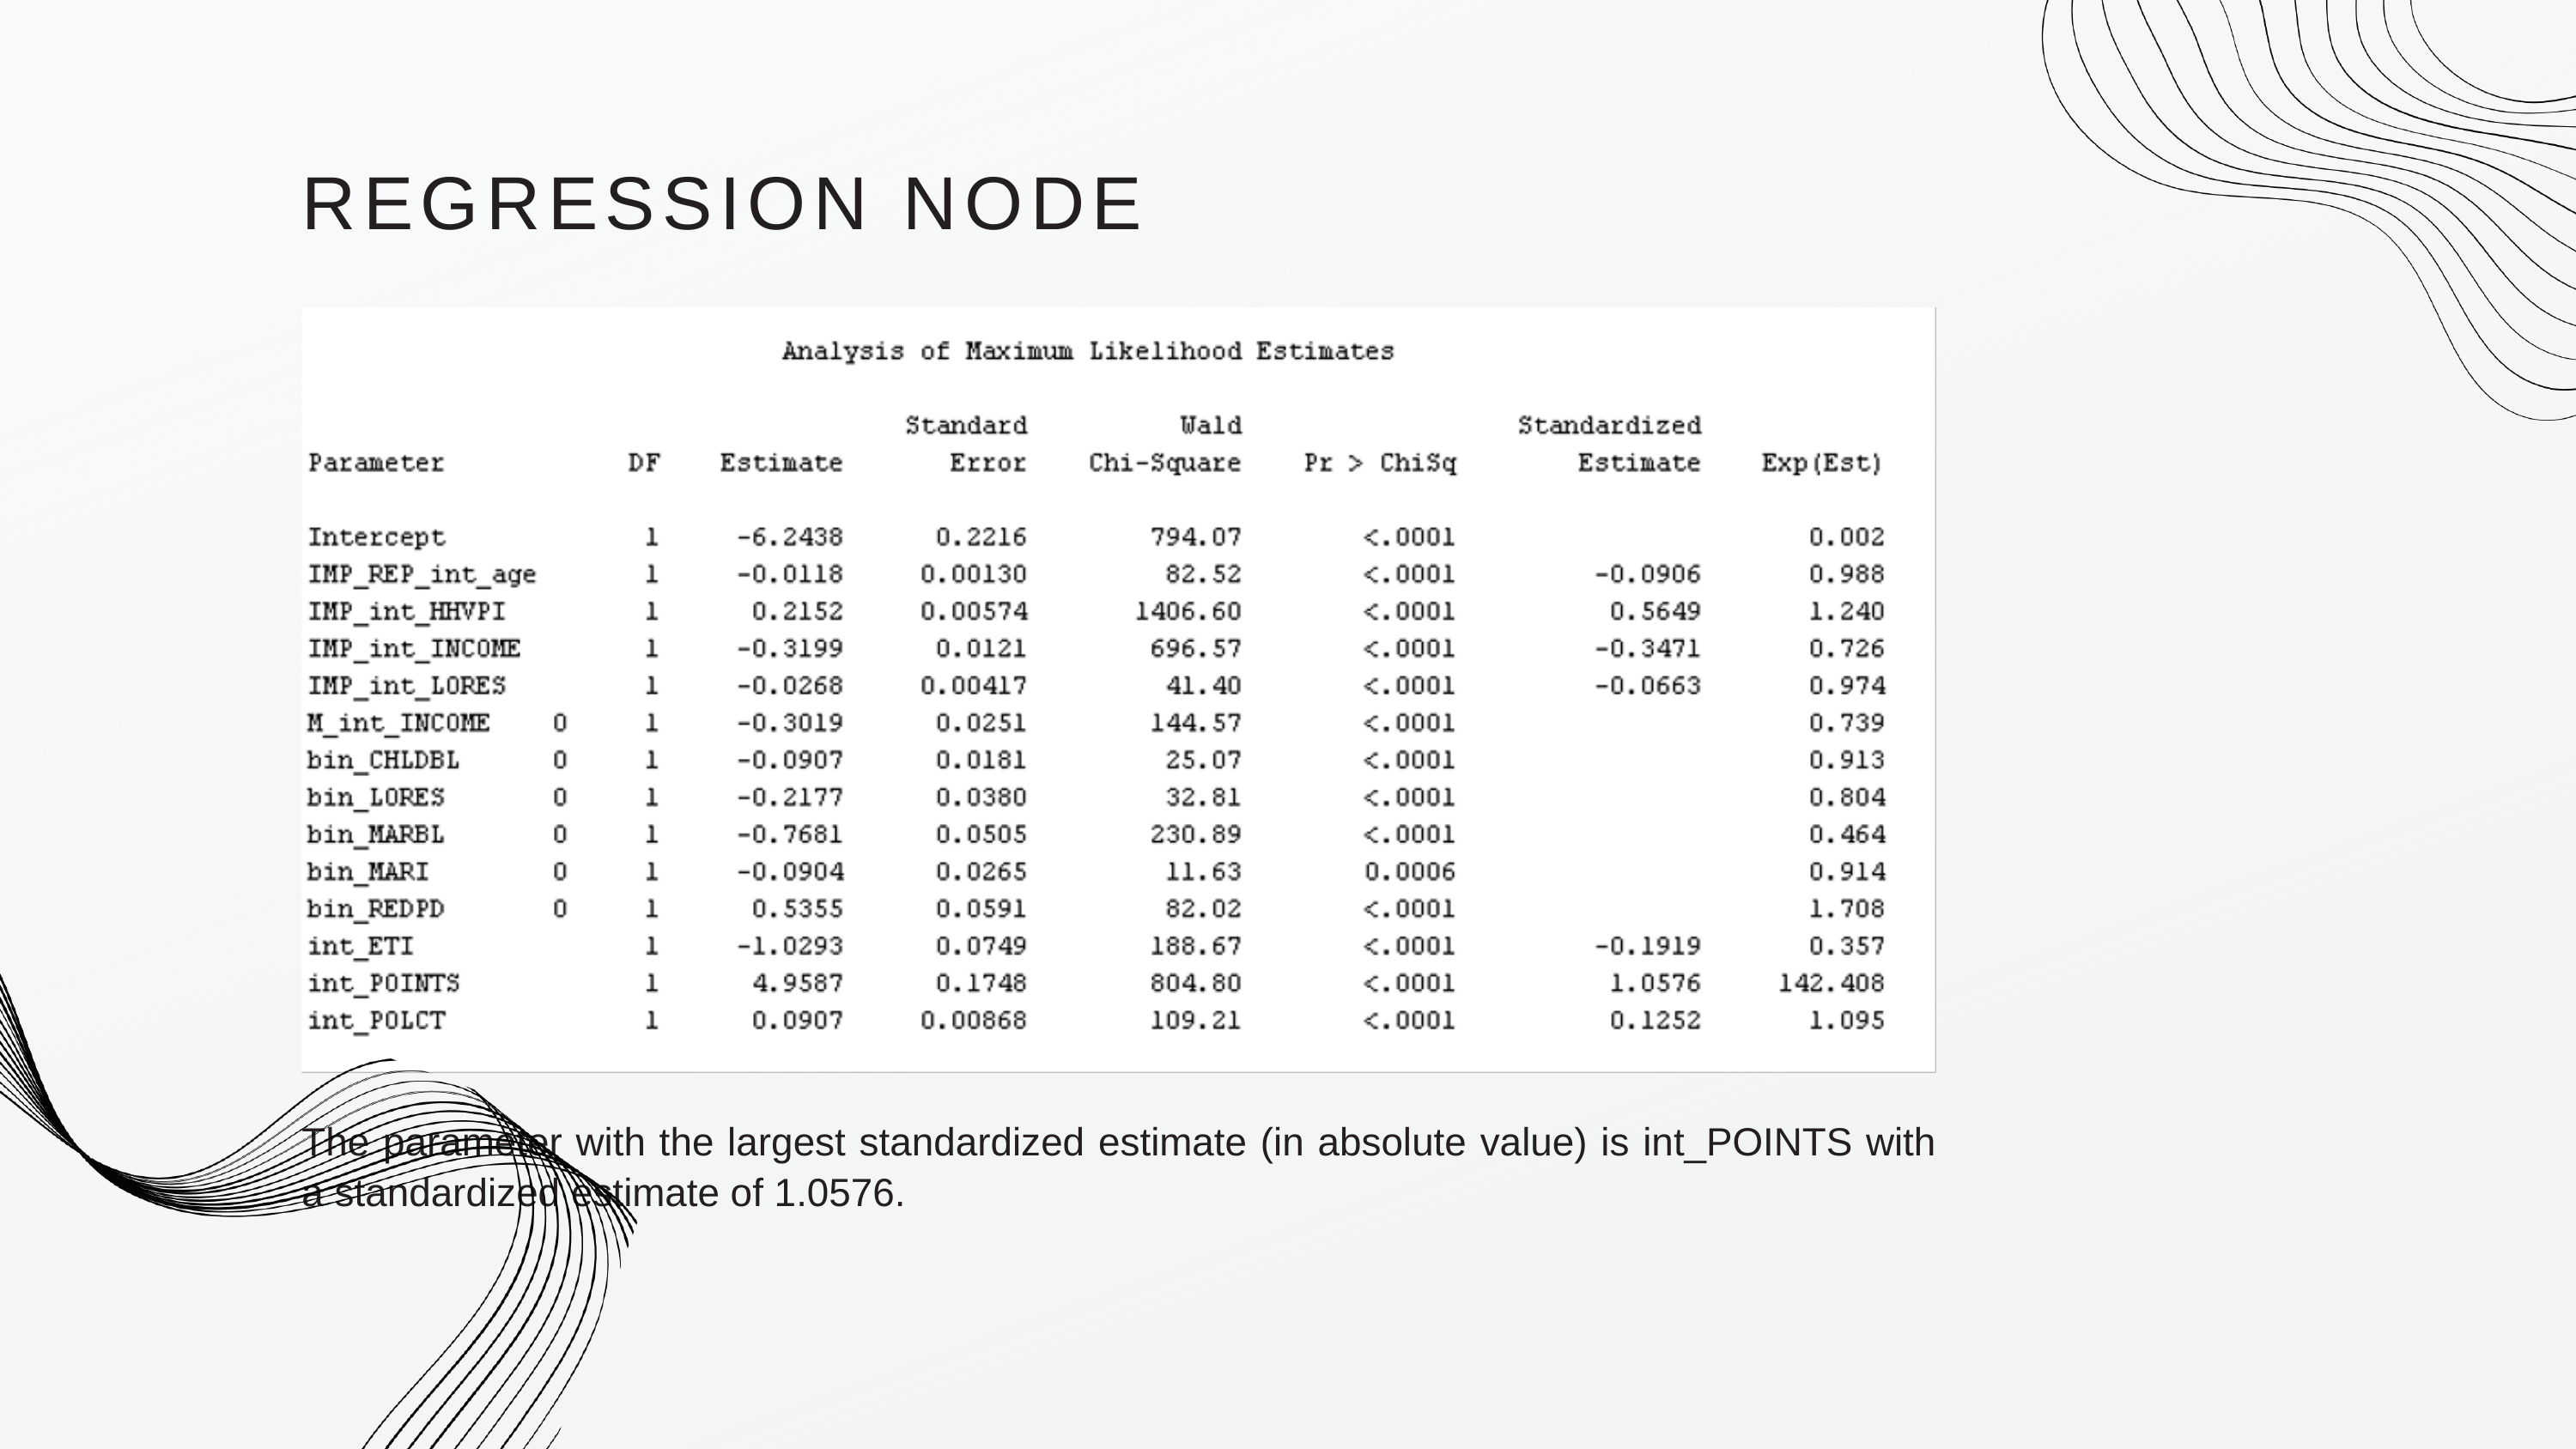

REGRESSION NODE

The parameter with the largest standardized estimate (in absolute value) is int_POINTS with a standardized estimate of 1.0576.